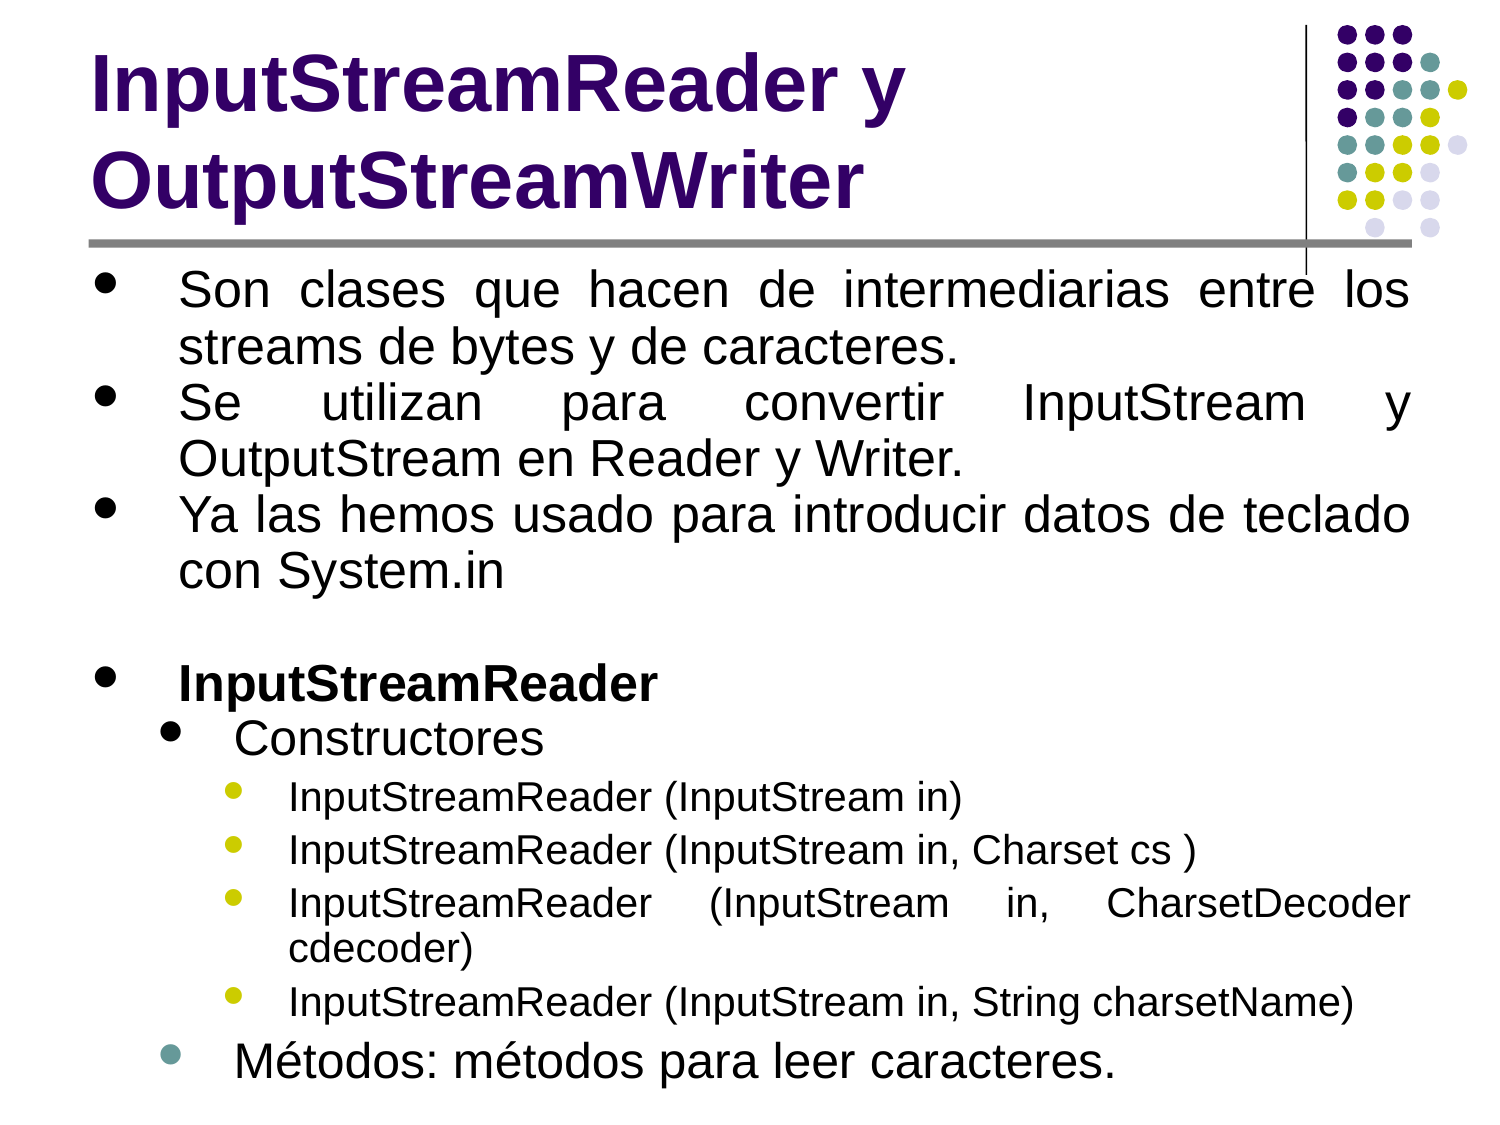

# InputStreamReader y OutputStreamWriter
Son clases que hacen de intermediarias entre los streams de bytes y de caracteres.
Se utilizan para convertir InputStream y OutputStream en Reader y Writer.
Ya las hemos usado para introducir datos de teclado con System.in

InputStreamReader
Constructores
InputStreamReader (InputStream in)
InputStreamReader (InputStream in, Charset cs )
InputStreamReader (InputStream in, CharsetDecoder cdecoder)
InputStreamReader (InputStream in, String charsetName)
Métodos: métodos para leer caracteres.